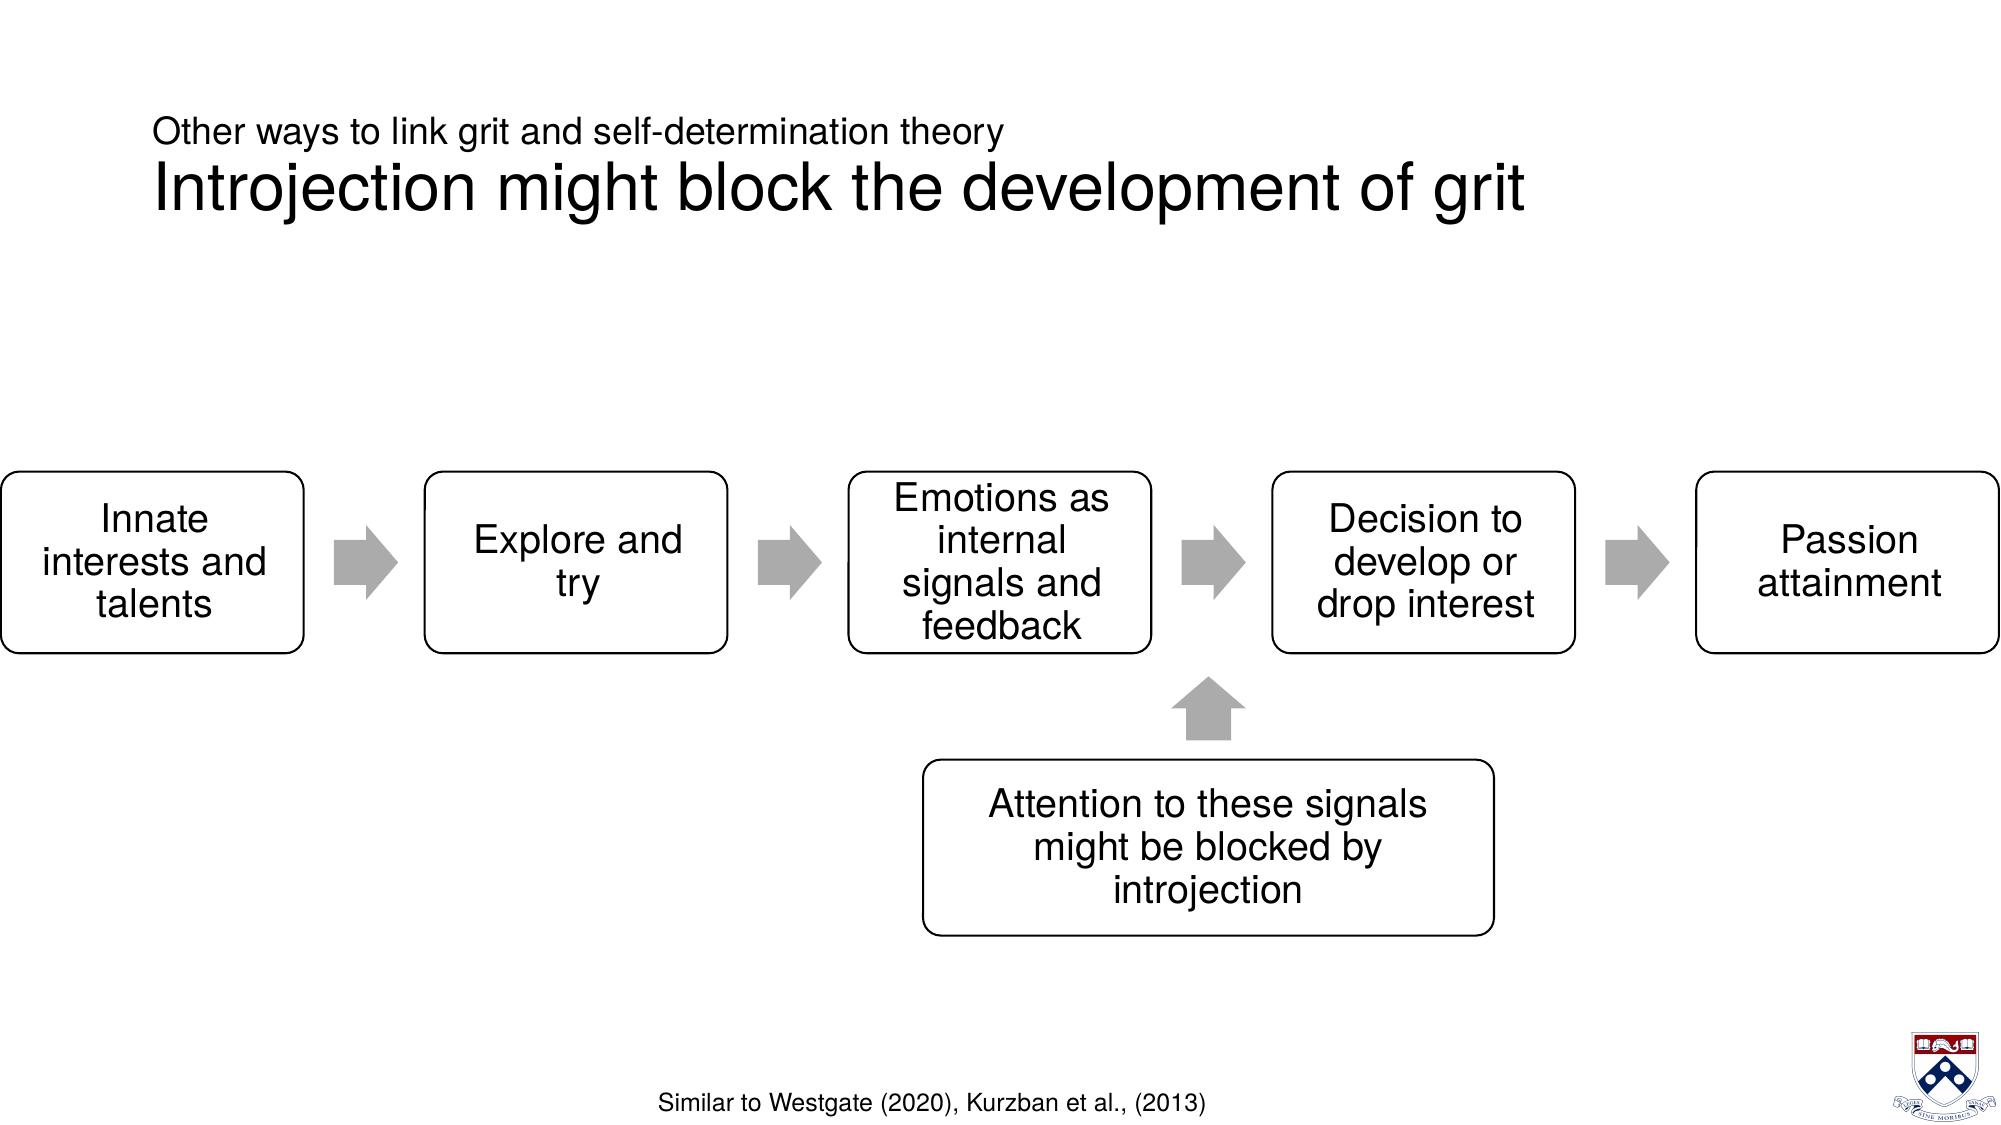

# Other ways to link grit and self-determination theory Introjection might block the development of grit
Innate interests and talents

Explore and try

Emotions as internal signals and feedback

Decision to develop or drop interest

Passion attainment

Attention to these signals might be blocked by introjection
Similar to Westgate (2020), Kurzban et al., (2013)